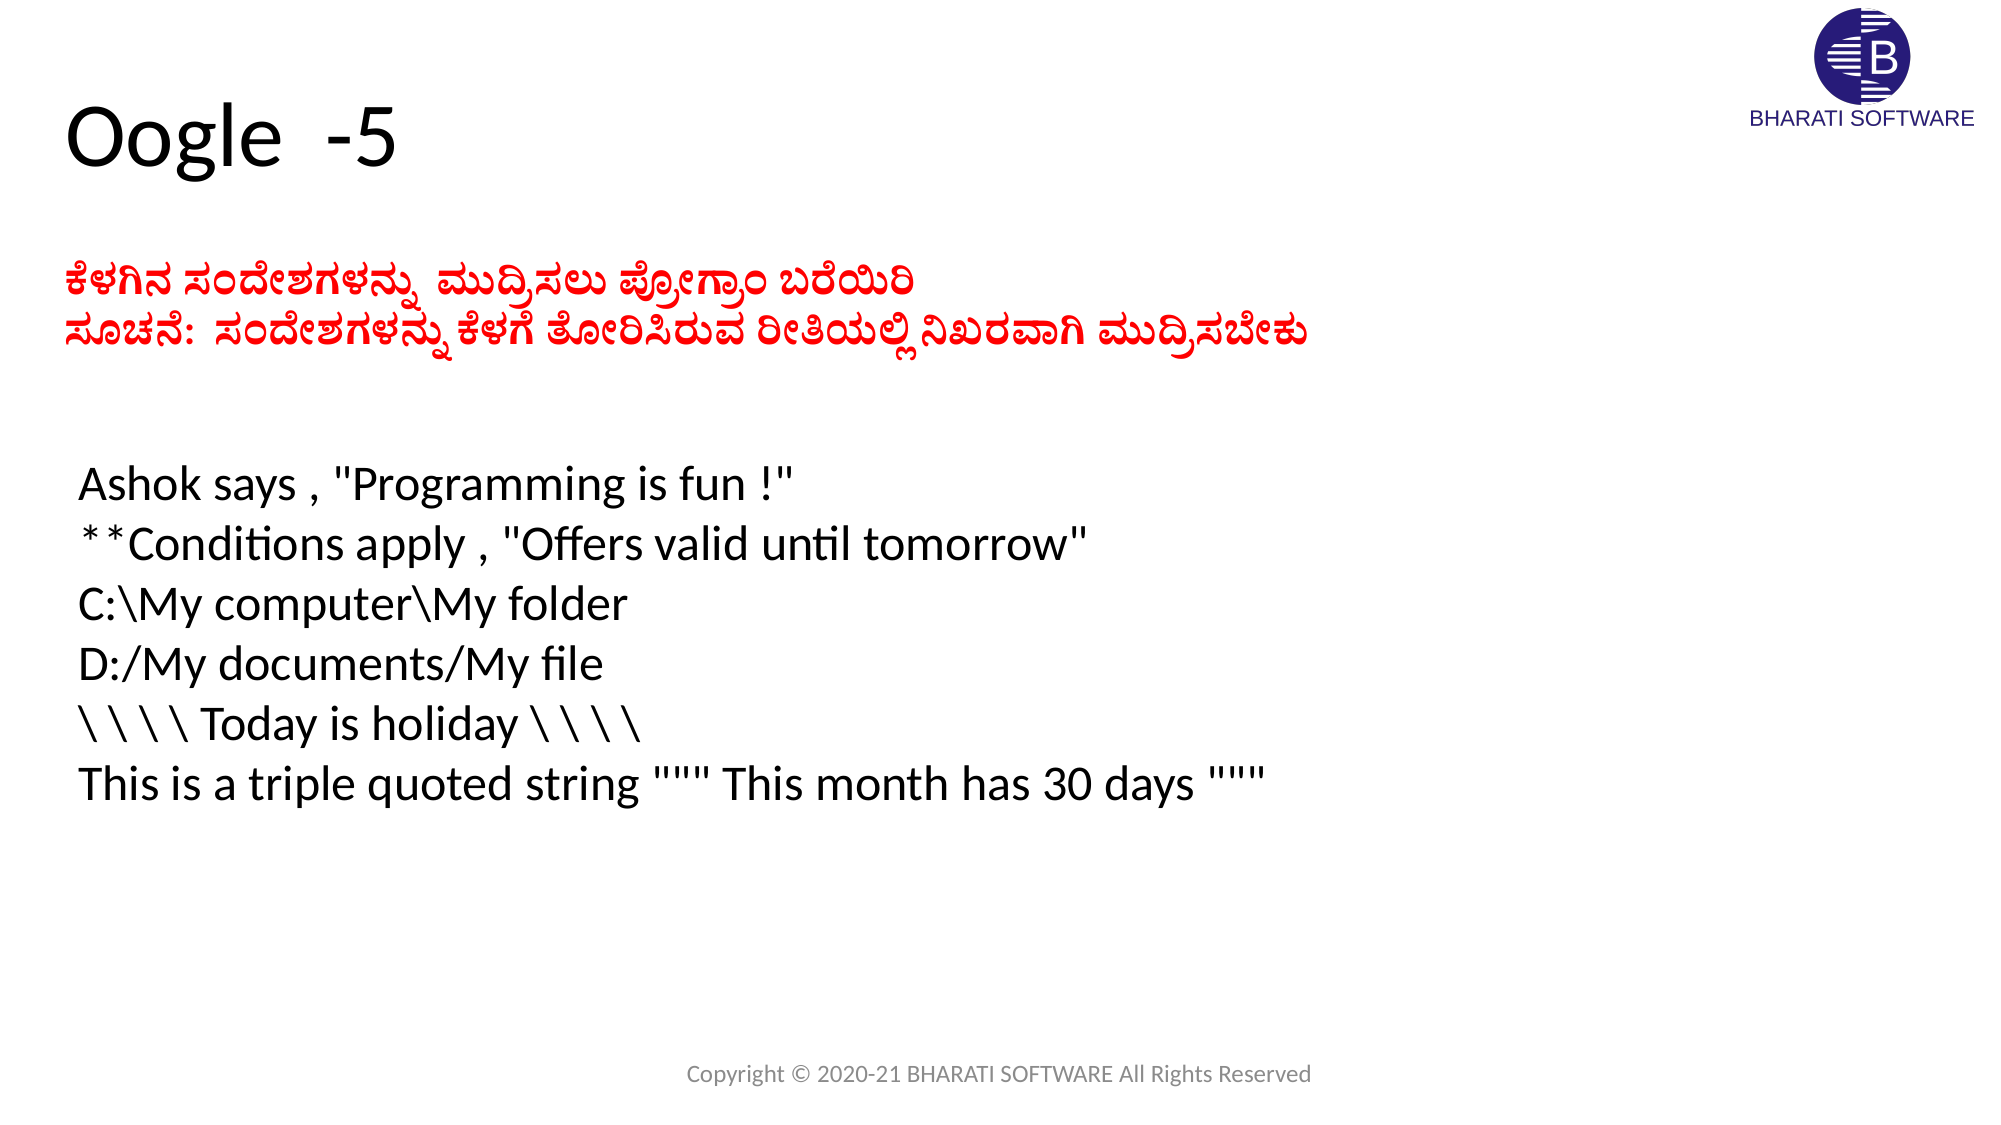

# Oogle  -5
ಕೆಳಗಿನ ಸಂದೇಶಗಳನ್ನು  ಮುದ್ರಿಸಲು ಪ್ರೋಗ್ರಾಂ ಬರೆಯಿರಿ
ಸೂಚನೆ:  ಸಂದೇಶಗಳನ್ನು ಕೆಳಗೆ ತೋರಿಸಿರುವ ರೀತಿಯಲ್ಲಿ ನಿಖರವಾಗಿ ಮುದ್ರಿಸಬೇಕು
Ashok says , "Programming is fun !"
**Conditions apply , "Offers valid until tomorrow"
C:\My computer\My folder
D:/My documents/My file
\ \ \ \ Today is holiday \ \ \ \
This is a triple quoted string """ This month has 30 days """
Copyright © 2020-21 BHARATI SOFTWARE All Rights Reserved